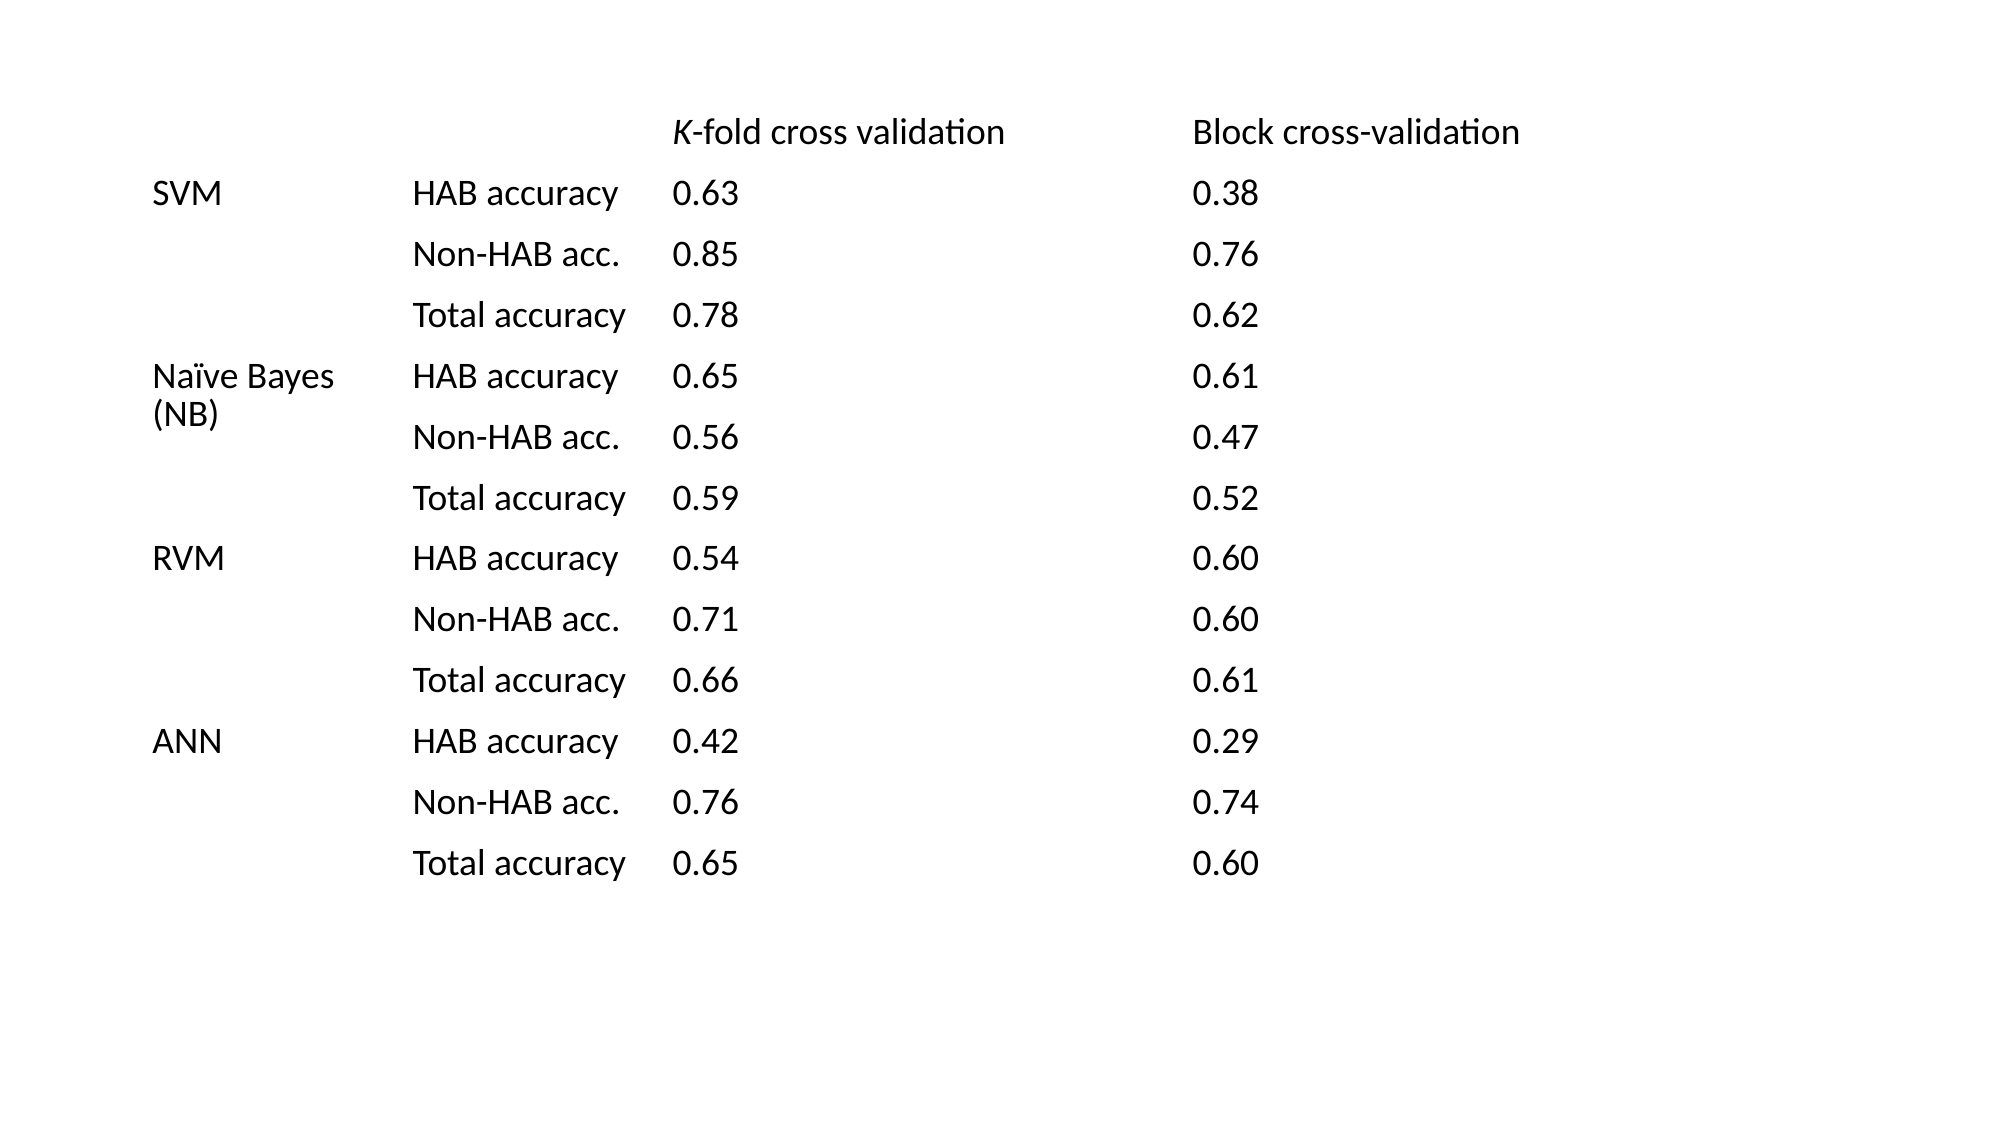

|  |  | K-fold cross validation | Block cross-validation |
| --- | --- | --- | --- |
| SVM | HAB accuracy | 0.63 | 0.38 |
|  | Non-HAB acc. | 0.85 | 0.76 |
|  | Total accuracy | 0.78 | 0.62 |
| Naïve Bayes (NB) | HAB accuracy | 0.65 | 0.61 |
|  | Non-HAB acc. | 0.56 | 0.47 |
|  | Total accuracy | 0.59 | 0.52 |
| RVM | HAB accuracy | 0.54 | 0.60 |
|  | Non-HAB acc. | 0.71 | 0.60 |
|  | Total accuracy | 0.66 | 0.61 |
| ANN | HAB accuracy | 0.42 | 0.29 |
|  | Non-HAB acc. | 0.76 | 0.74 |
|  | Total accuracy | 0.65 | 0.60 |